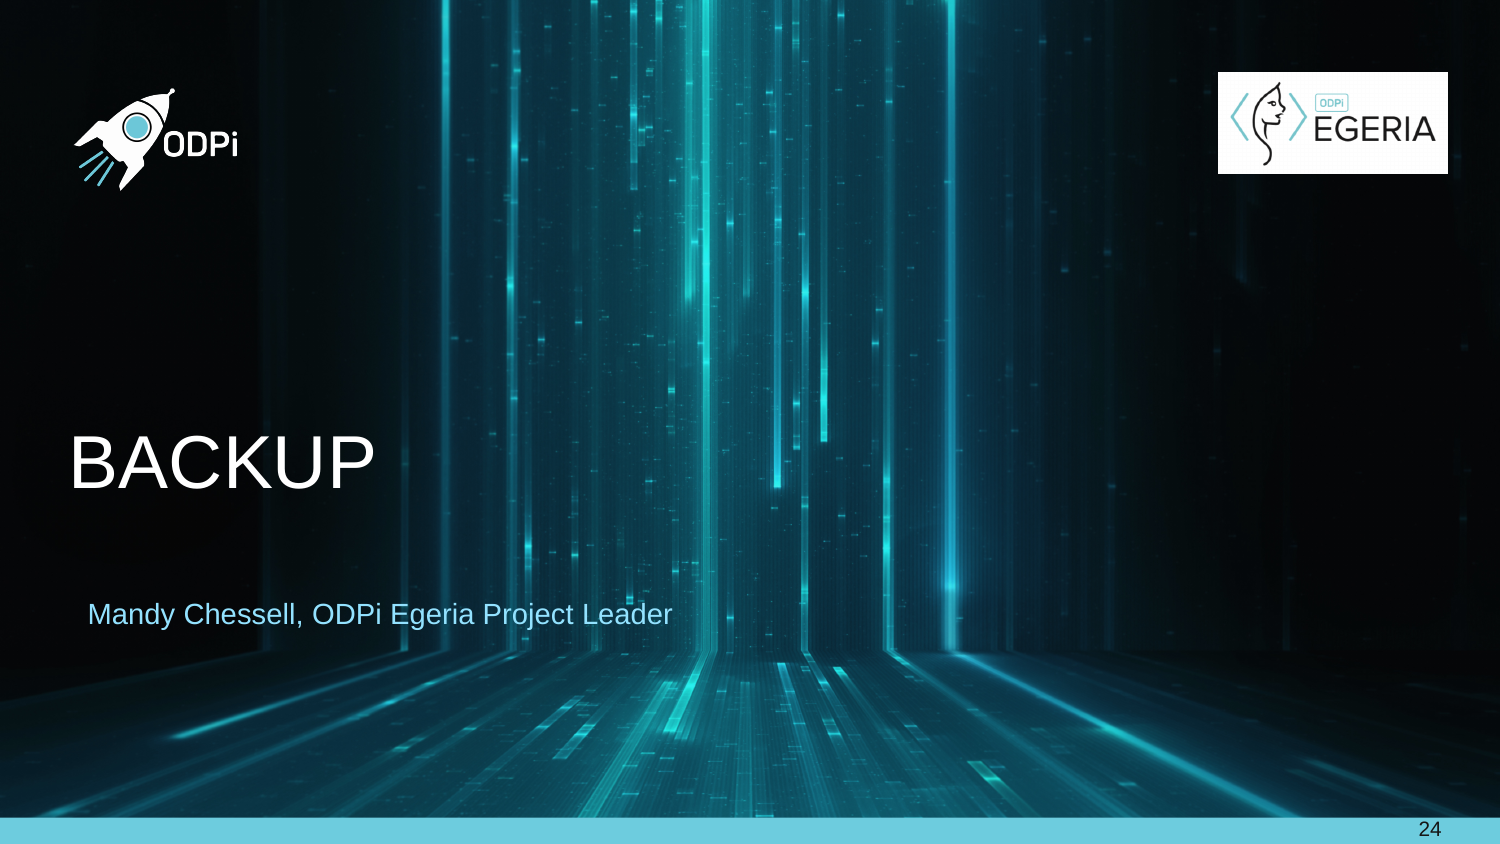

# Backup
Mandy Chessell, ODPi Egeria Project Leader
24